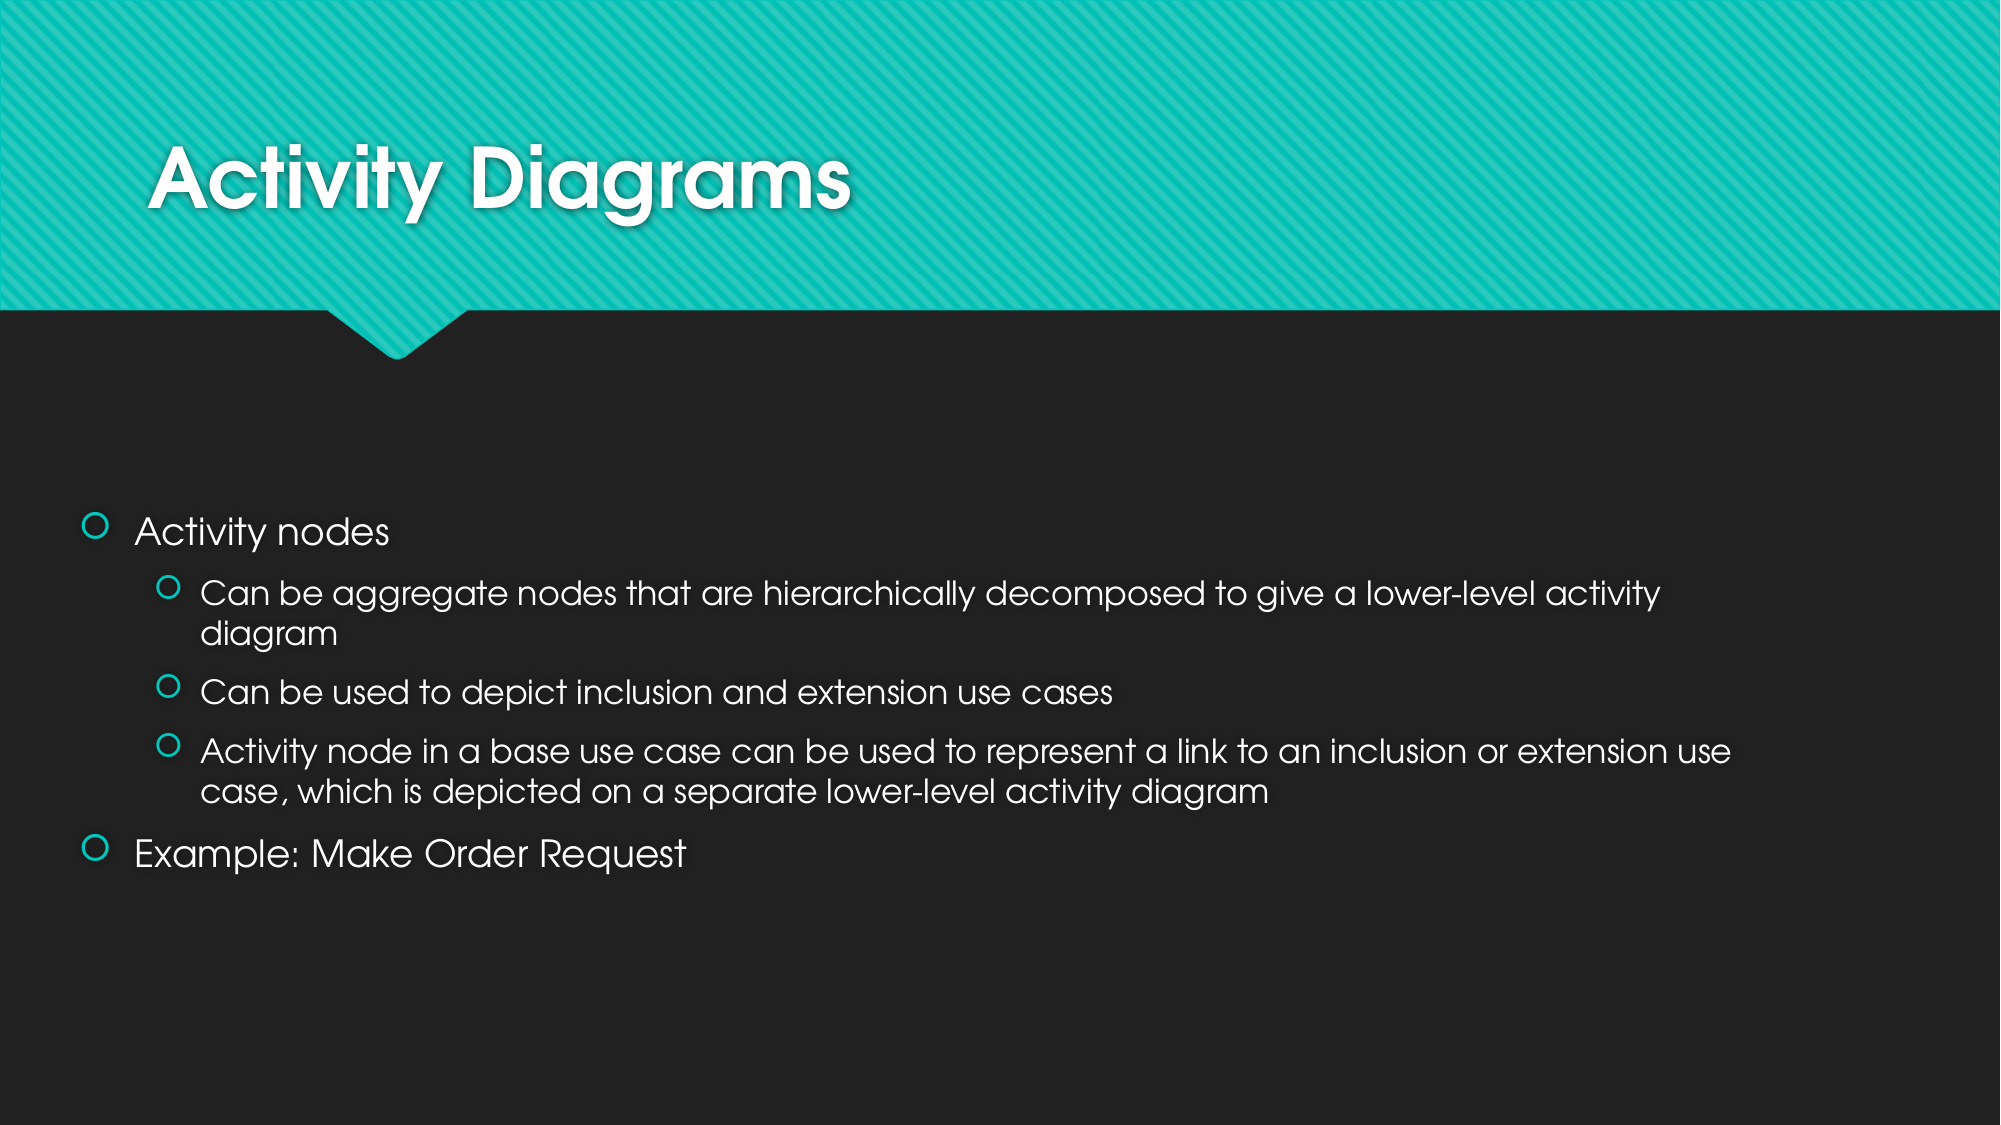

# Activity Diagrams
Activity nodes
Can be aggregate nodes that are hierarchically decomposed to give a lower-level activity diagram
Can be used to depict inclusion and extension use cases
Activity node in a base use case can be used to represent a link to an inclusion or extension use case, which is depicted on a separate lower-level activity diagram
Example: Make Order Request